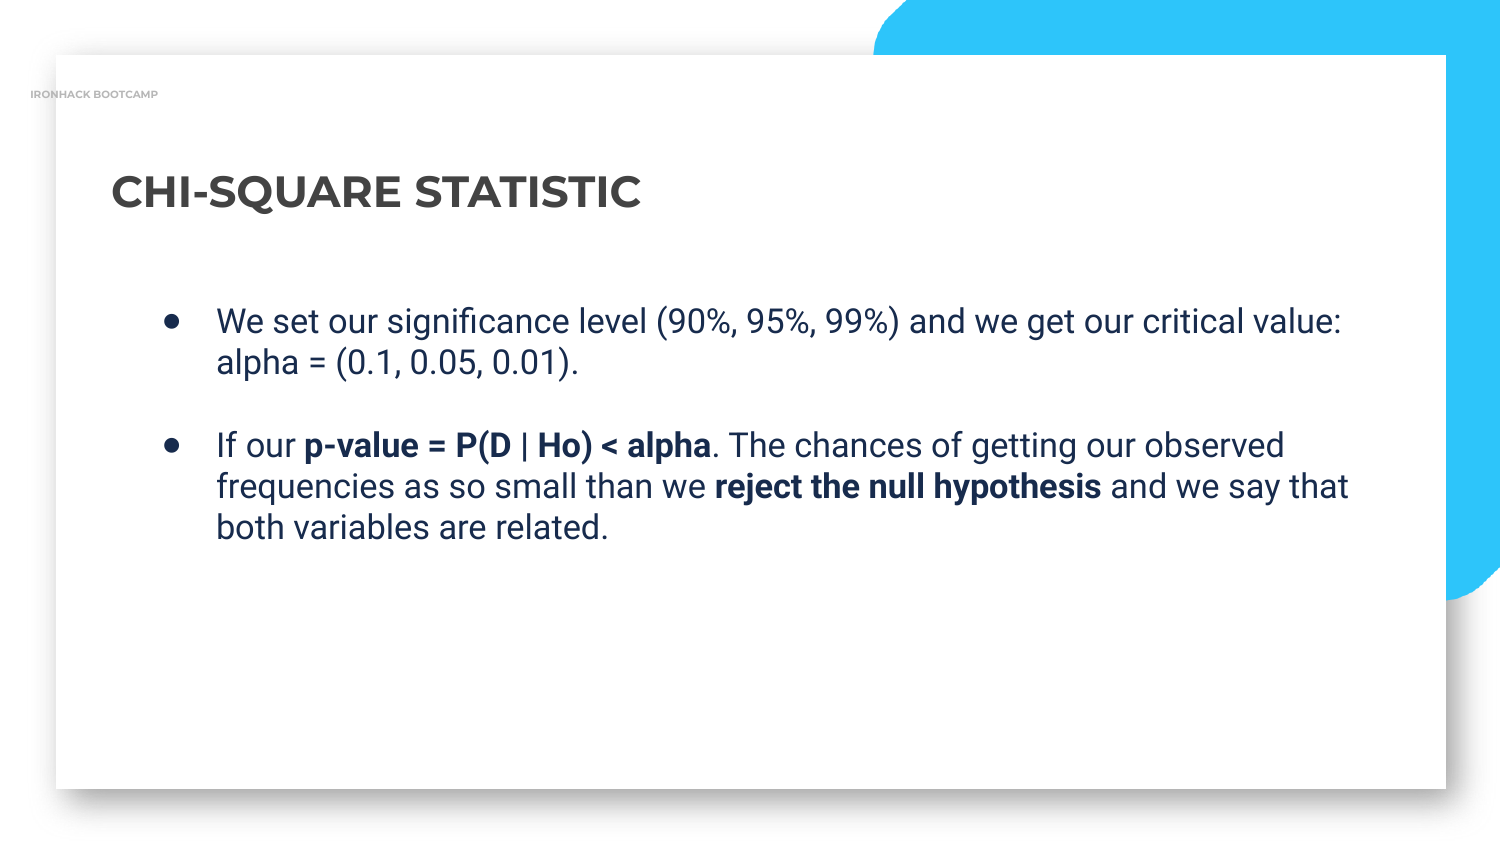

IRONHACK BOOTCAMP
CHI-SQUARE STATISTIC

We set our significance level (90%, 95%, 99%) and we get our critical value: alpha = (0.1, 0.05, 0.01).

If our p-value = P(D | Ho) < alpha. The chances of getting our observed frequencies as so small than we reject the null hypothesis and we say that both variables are related.